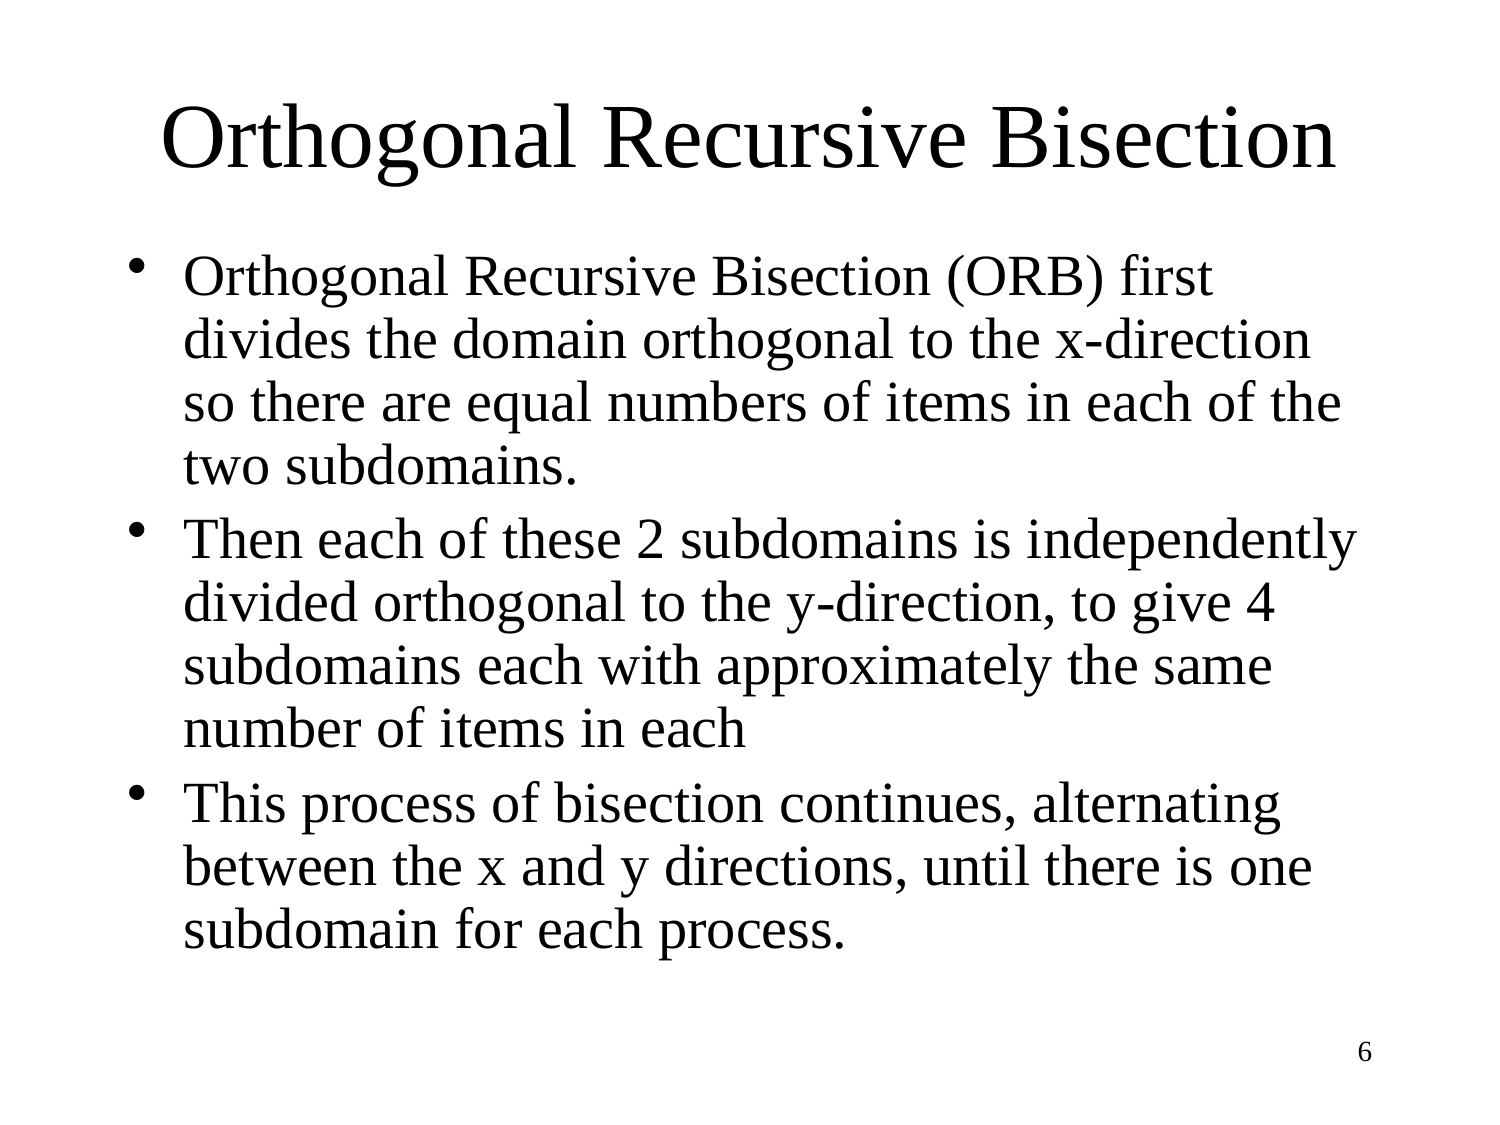

# Orthogonal Recursive Bisection
Orthogonal Recursive Bisection (ORB) first divides the domain orthogonal to the x-direction so there are equal numbers of items in each of the two subdomains.
Then each of these 2 subdomains is independently divided orthogonal to the y-direction, to give 4 subdomains each with approximately the same number of items in each
This process of bisection continues, alternating between the x and y directions, until there is one subdomain for each process.
6